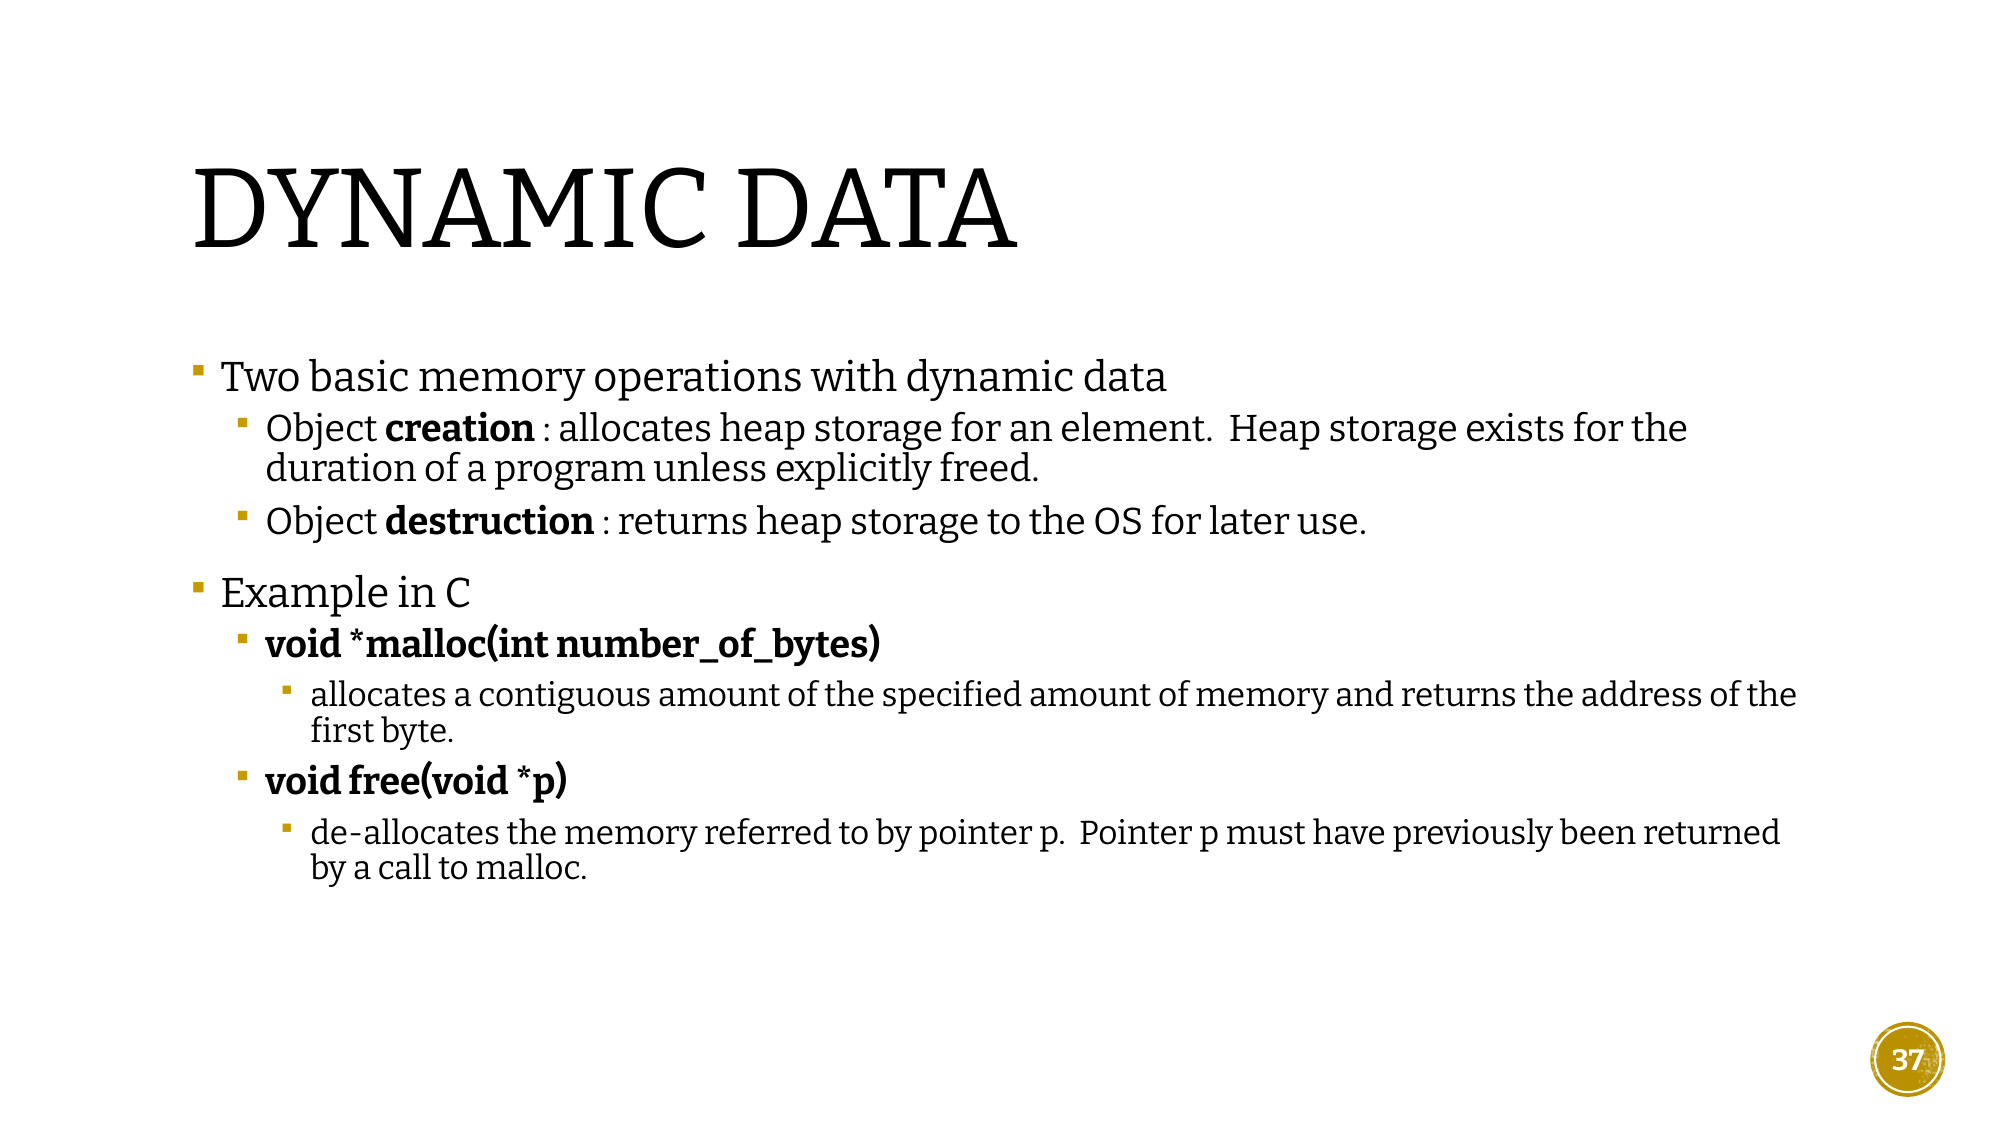

# Dynamic Data
Two basic memory operations with dynamic data
Object creation : allocates heap storage for an element.  Heap storage exists for the duration of a program unless explicitly freed.
Object destruction : returns heap storage to the OS for later use.
Example in C
void *malloc(int number_of_bytes)
allocates a contiguous amount of the specified amount of memory and returns the address of the first byte.
void free(void *p)
de-allocates the memory referred to by pointer p.  Pointer p must have previously been returned by a call to malloc.

37